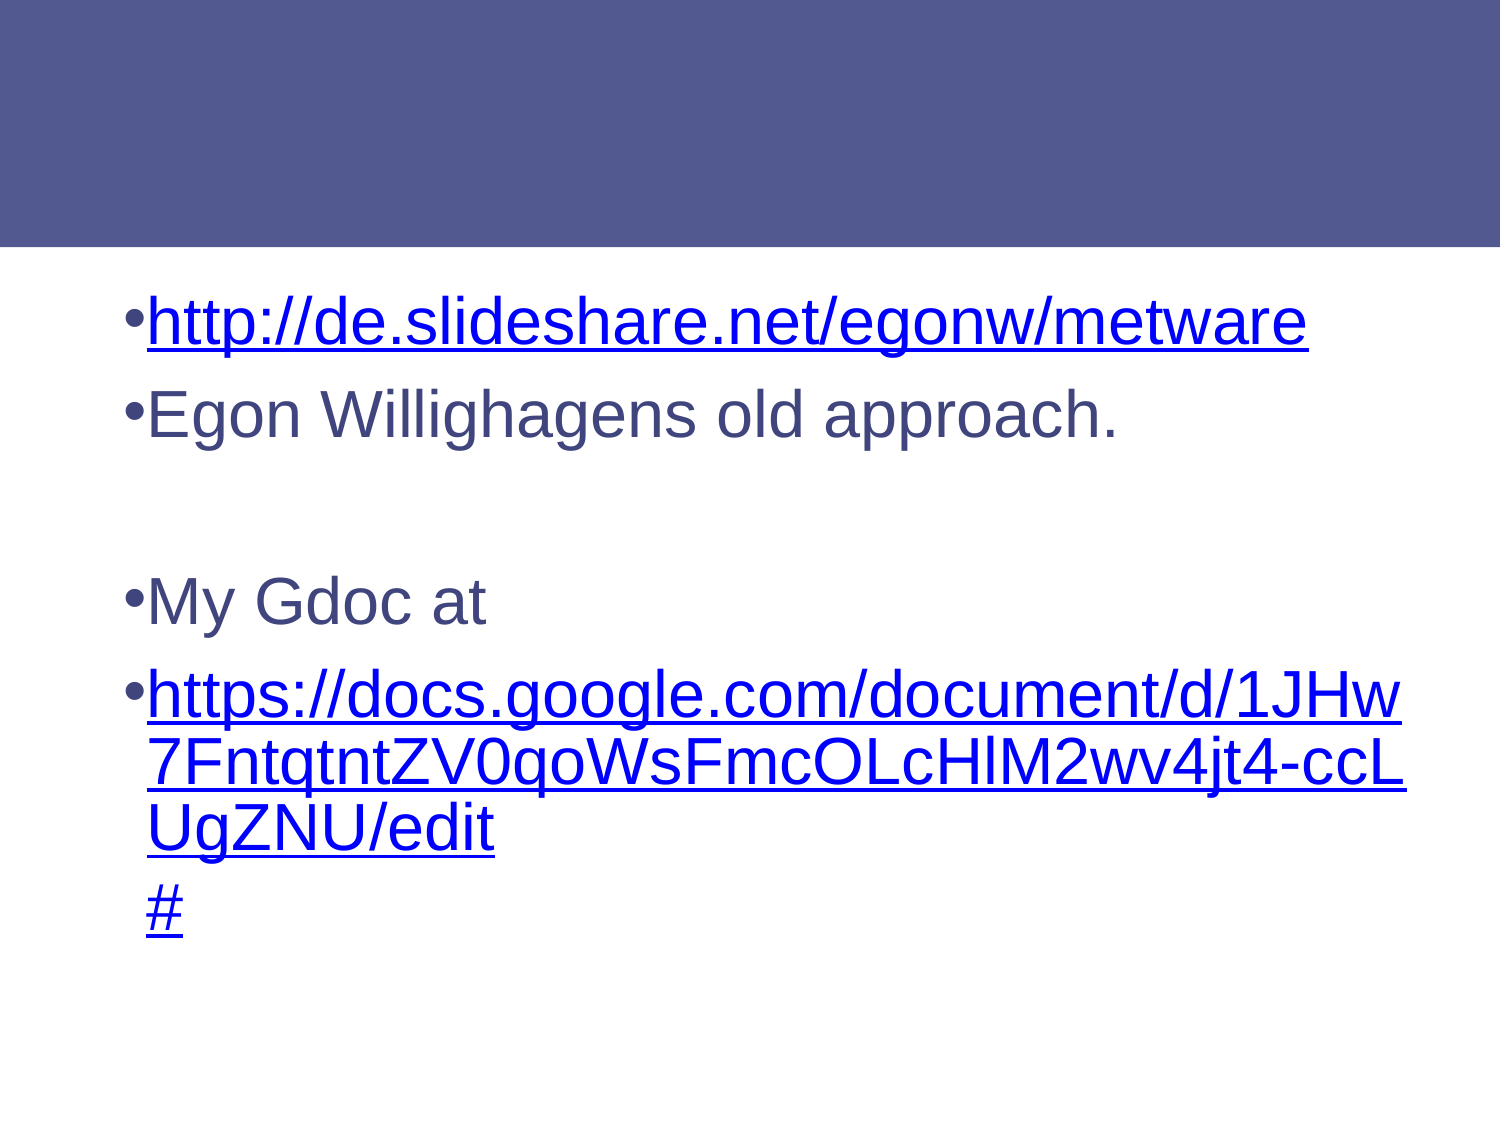

#
http://de.slideshare.net/egonw/metware
Egon Willighagens old approach.

My Gdoc at
https://docs.google.com/document/d/1JHw7FntqtntZV0qoWsFmcOLcHlM2wv4jt4-ccLUgZNU/edit#